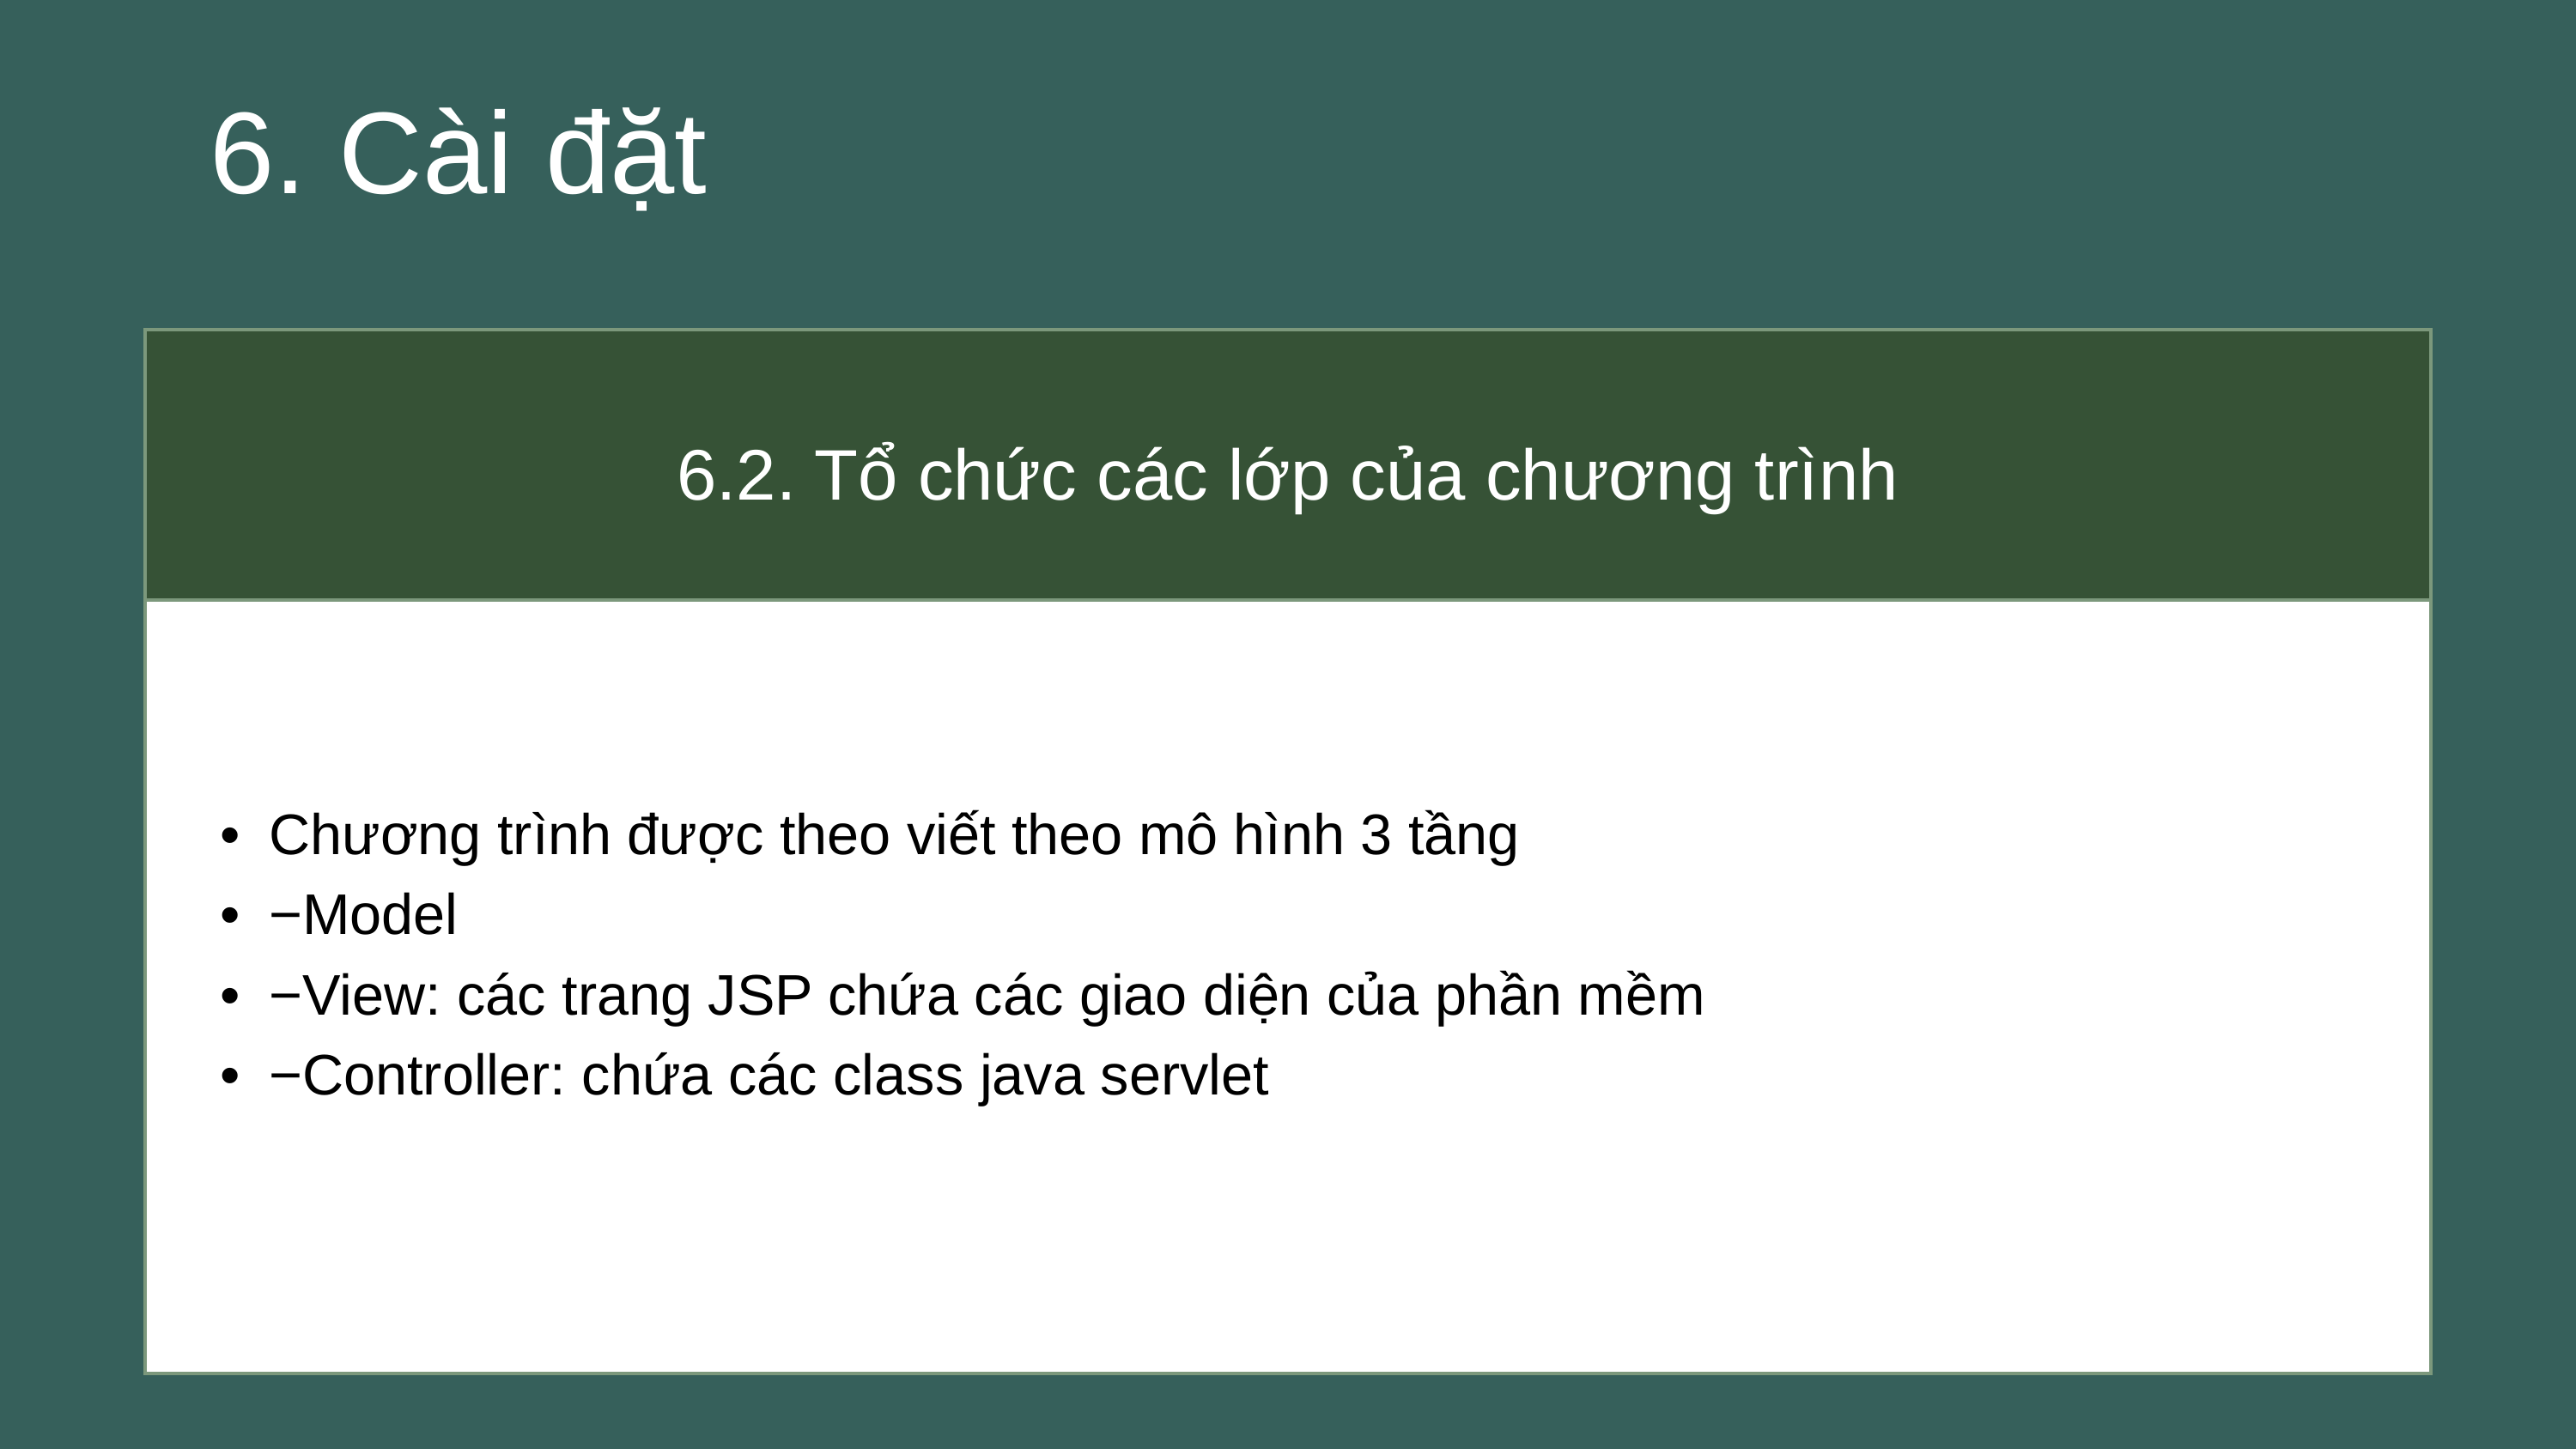

6. Cài đặt
| 6.2. Tổ chức các lớp của chương trình |
| --- |
| Chương trình được theo viết theo mô hình 3 tầng −Model −View: các trang JSP chứa các giao diện của phần mềm −Controller: chứa các class java servlet |